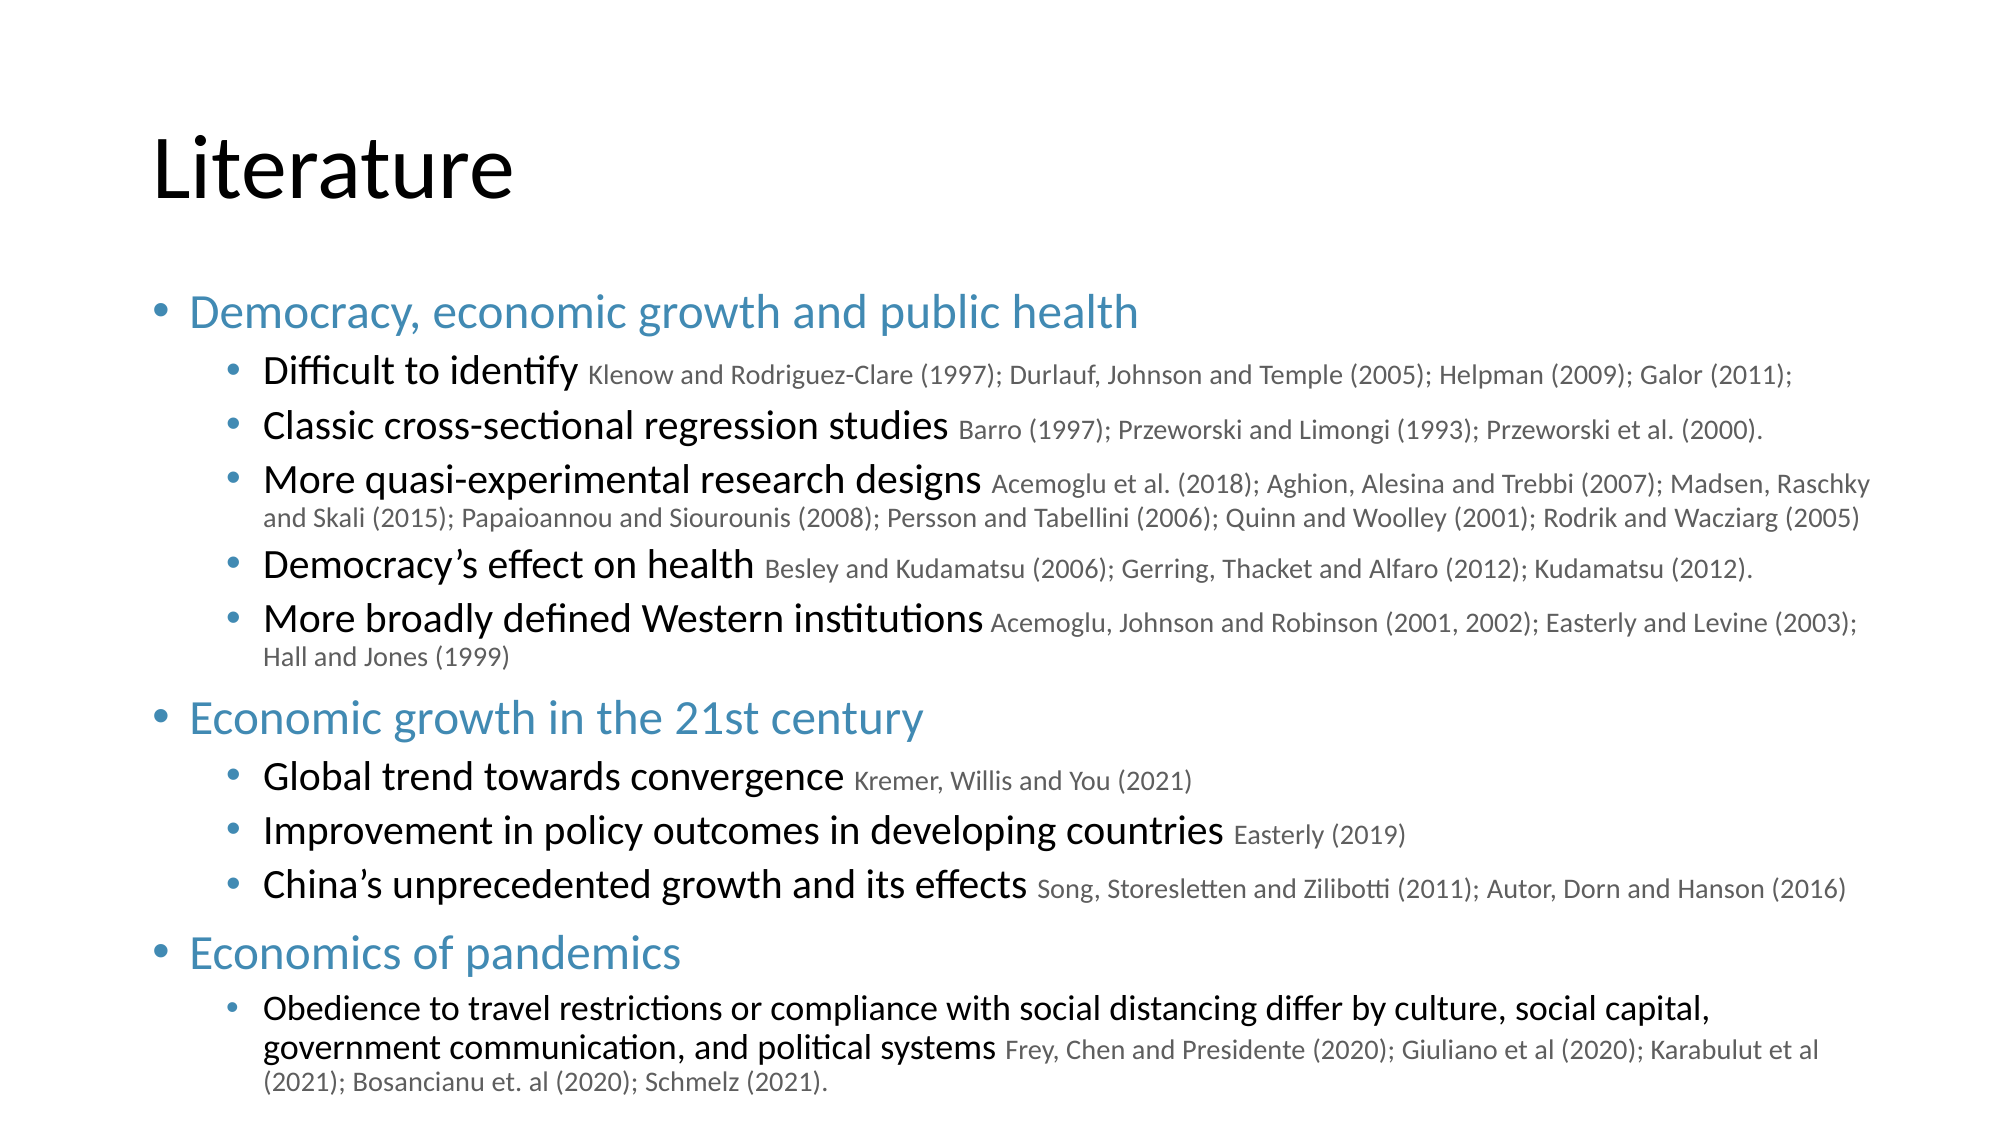

# Literature

Democracy, economic growth and public health
Difficult to identify Klenow and Rodriguez-Clare (1997); Durlauf, Johnson and Temple (2005); Helpman (2009); Galor (2011);
Classic cross-sectional regression studies Barro (1997); Przeworski and Limongi (1993); Przeworski et al. (2000).
More quasi-experimental research designs Acemoglu et al. (2018); Aghion, Alesina and Trebbi (2007); Madsen, Raschky and Skali (2015); Papaioannou and Siourounis (2008); Persson and Tabellini (2006); Quinn and Woolley (2001); Rodrik and Wacziarg (2005)
Democracy’s effect on health Besley and Kudamatsu (2006); Gerring, Thacket and Alfaro (2012); Kudamatsu (2012).
More broadly defined Western institutions Acemoglu, Johnson and Robinson (2001, 2002); Easterly and Levine (2003); Hall and Jones (1999)
Economic growth in the 21st century
Global trend towards convergence Kremer, Willis and You (2021)
Improvement in policy outcomes in developing countries Easterly (2019)
China’s unprecedented growth and its effects Song, Storesletten and Zilibotti (2011); Autor, Dorn and Hanson (2016)
Economics of pandemics
Obedience to travel restrictions or compliance with social distancing differ by culture, social capital, government communication, and political systems Frey, Chen and Presidente (2020); Giuliano et al (2020); Karabulut et al (2021); Bosancianu et. al (2020); Schmelz (2021).